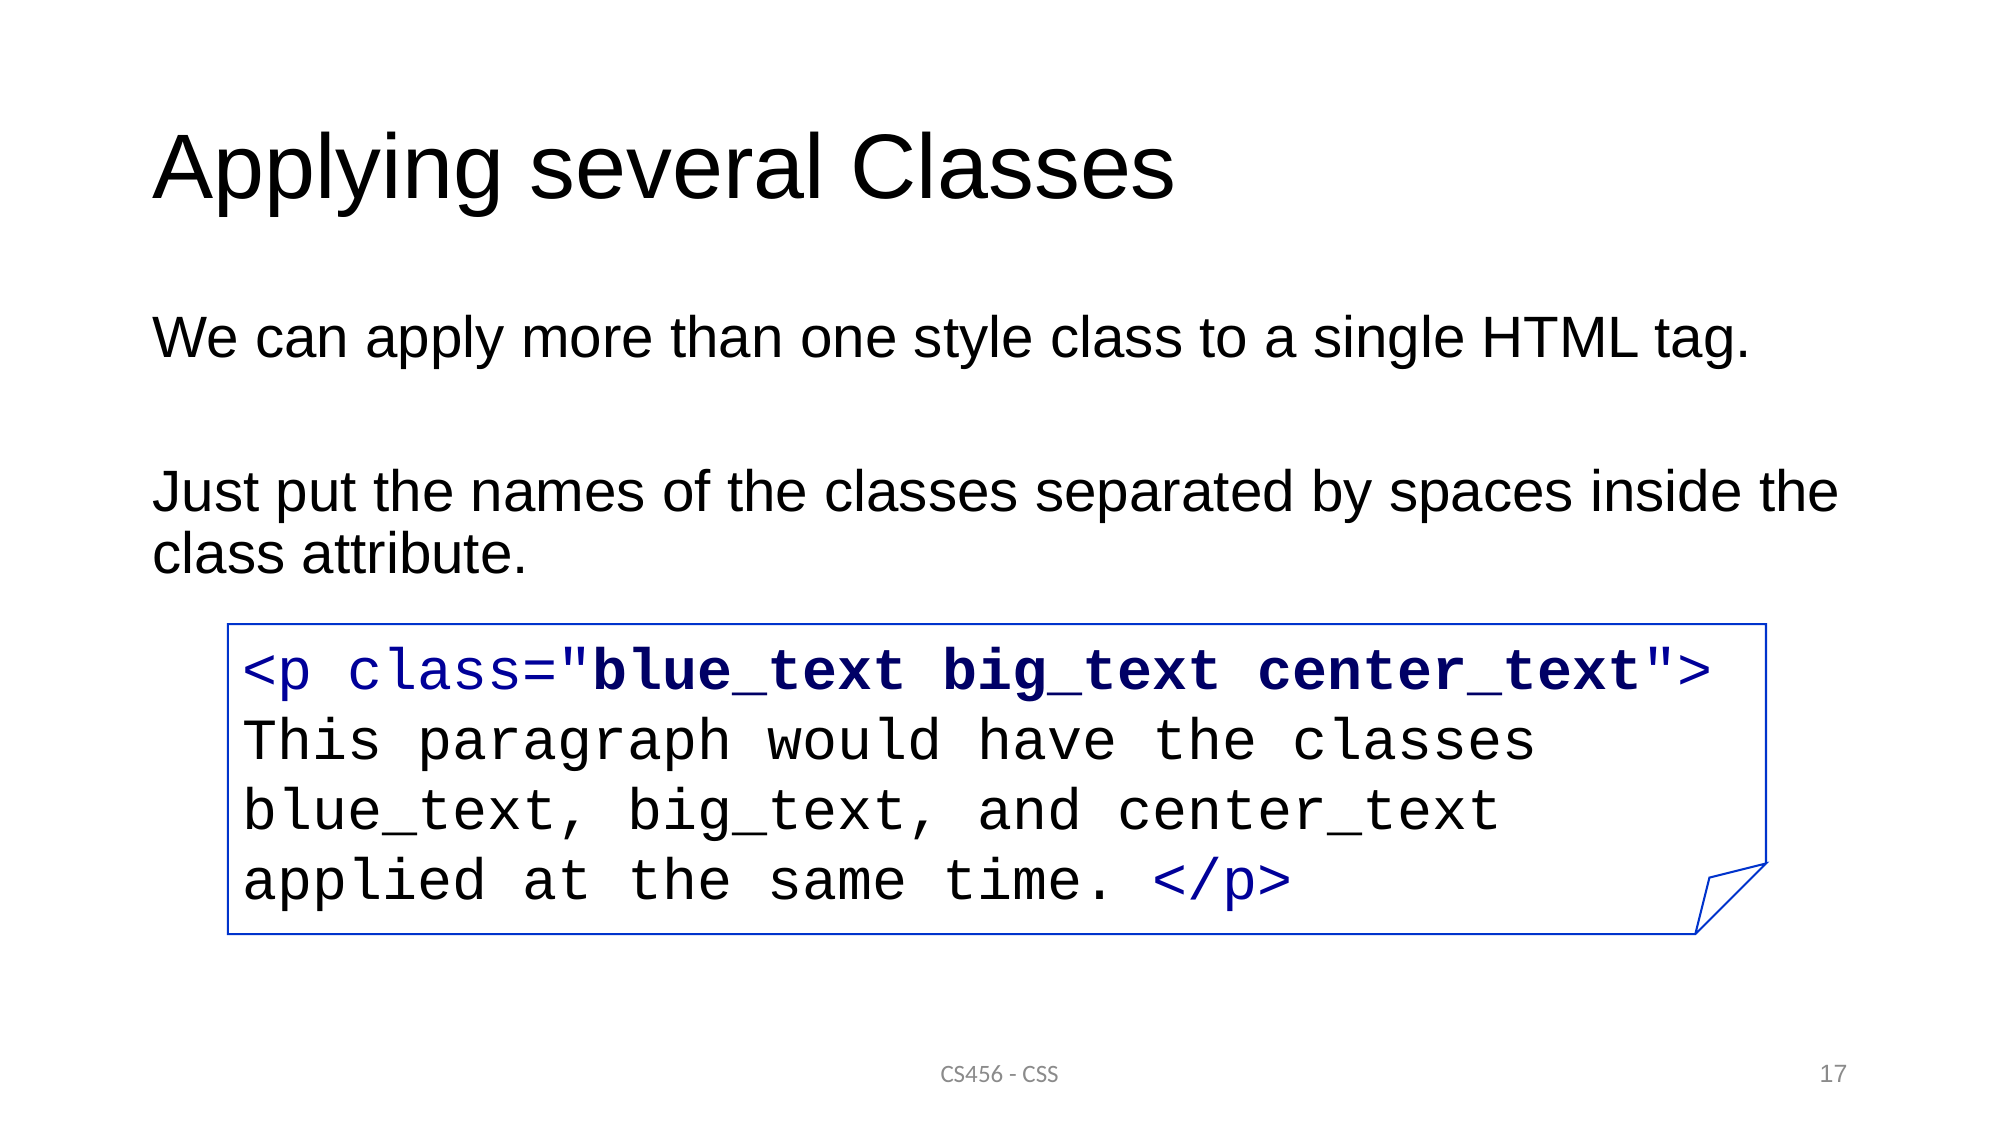

# Applying several Classes
We can apply more than one style class to a single HTML tag.

Just put the names of the classes separated by spaces inside the class attribute.

<p class="blue_text big_text center_text">
This paragraph would have the classes blue_text, big_text, and center_text applied at the same time. </p>
CS456 - CSS
17